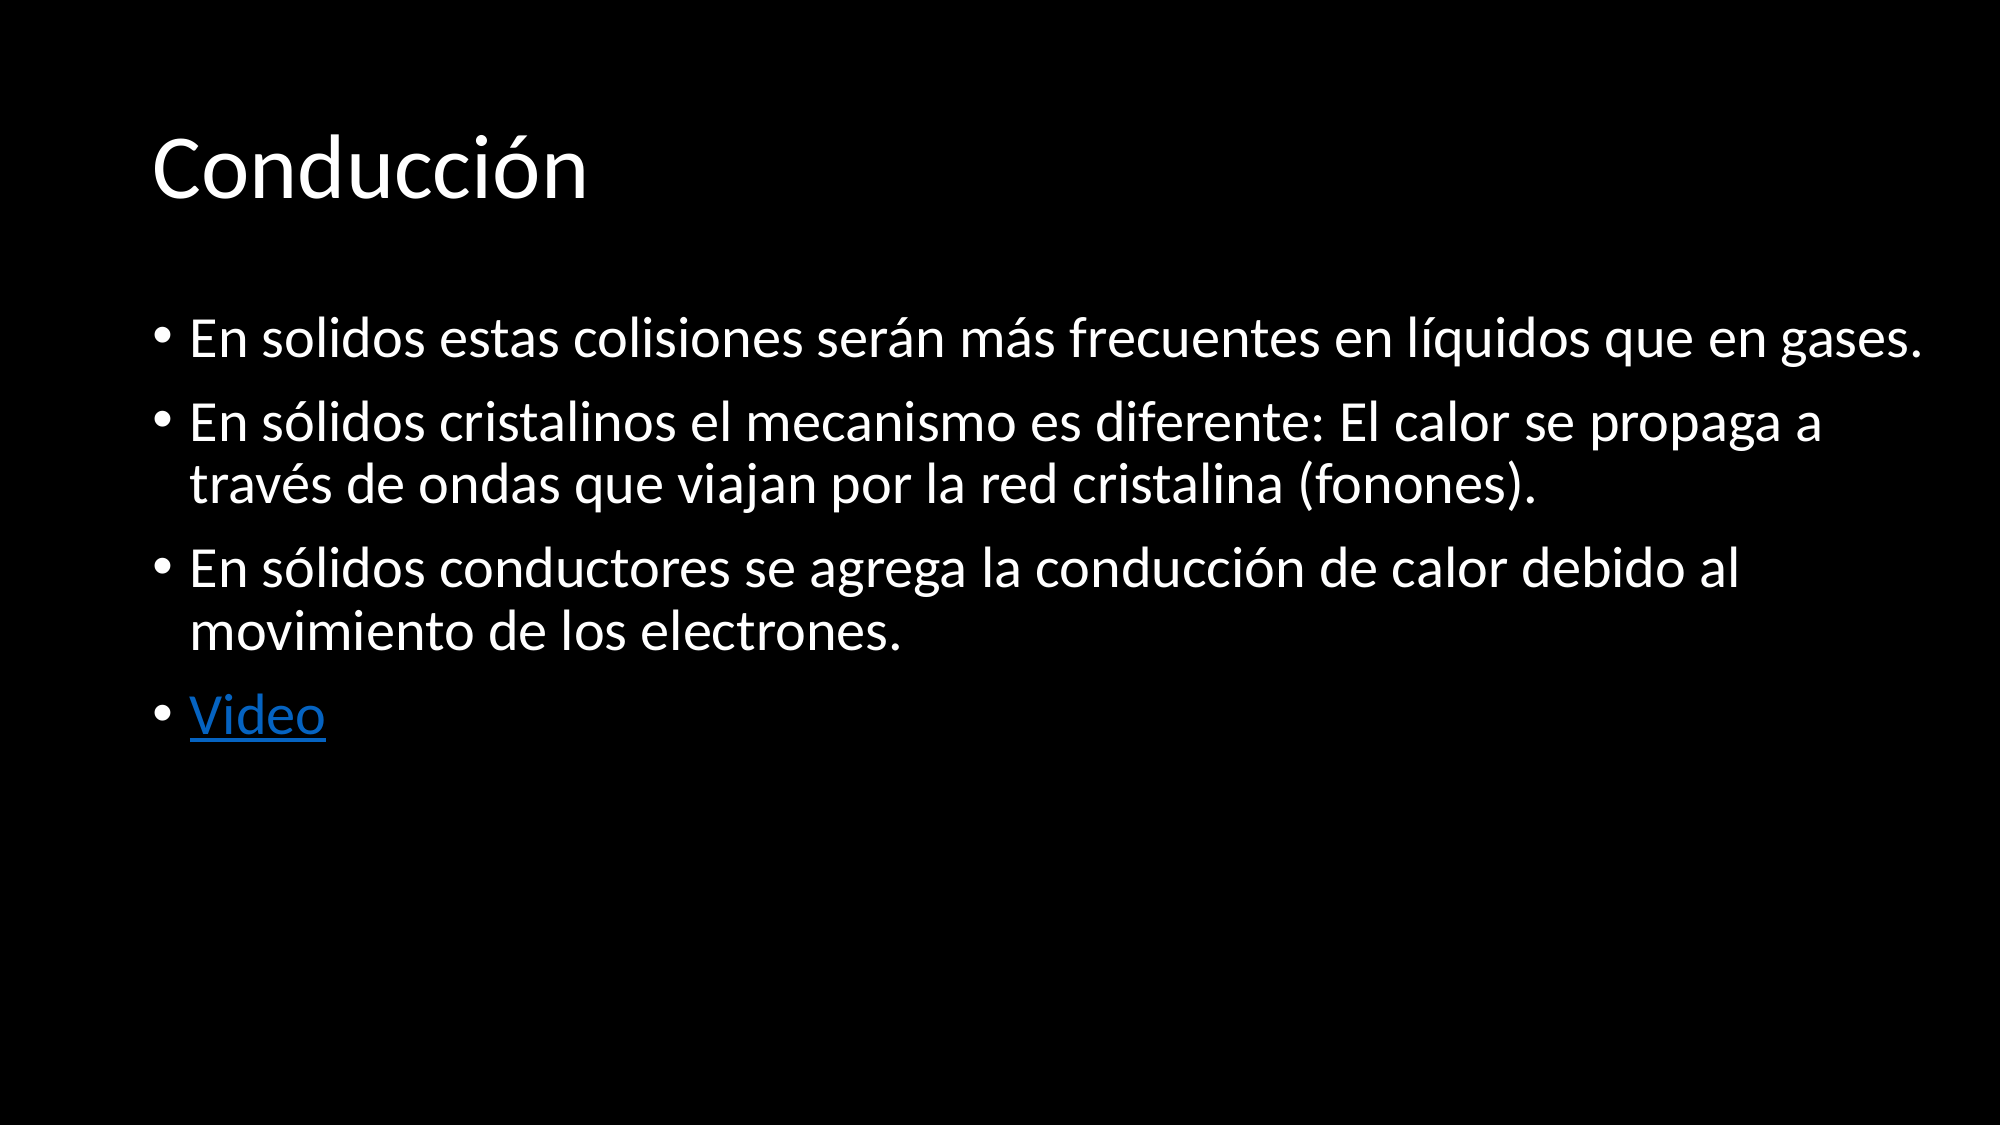

# Conducción
En solidos estas colisiones serán más frecuentes en líquidos que en gases.
En sólidos cristalinos el mecanismo es diferente: El calor se propaga a través de ondas que viajan por la red cristalina (fonones).
En sólidos conductores se agrega la conducción de calor debido al movimiento de los electrones.
Video